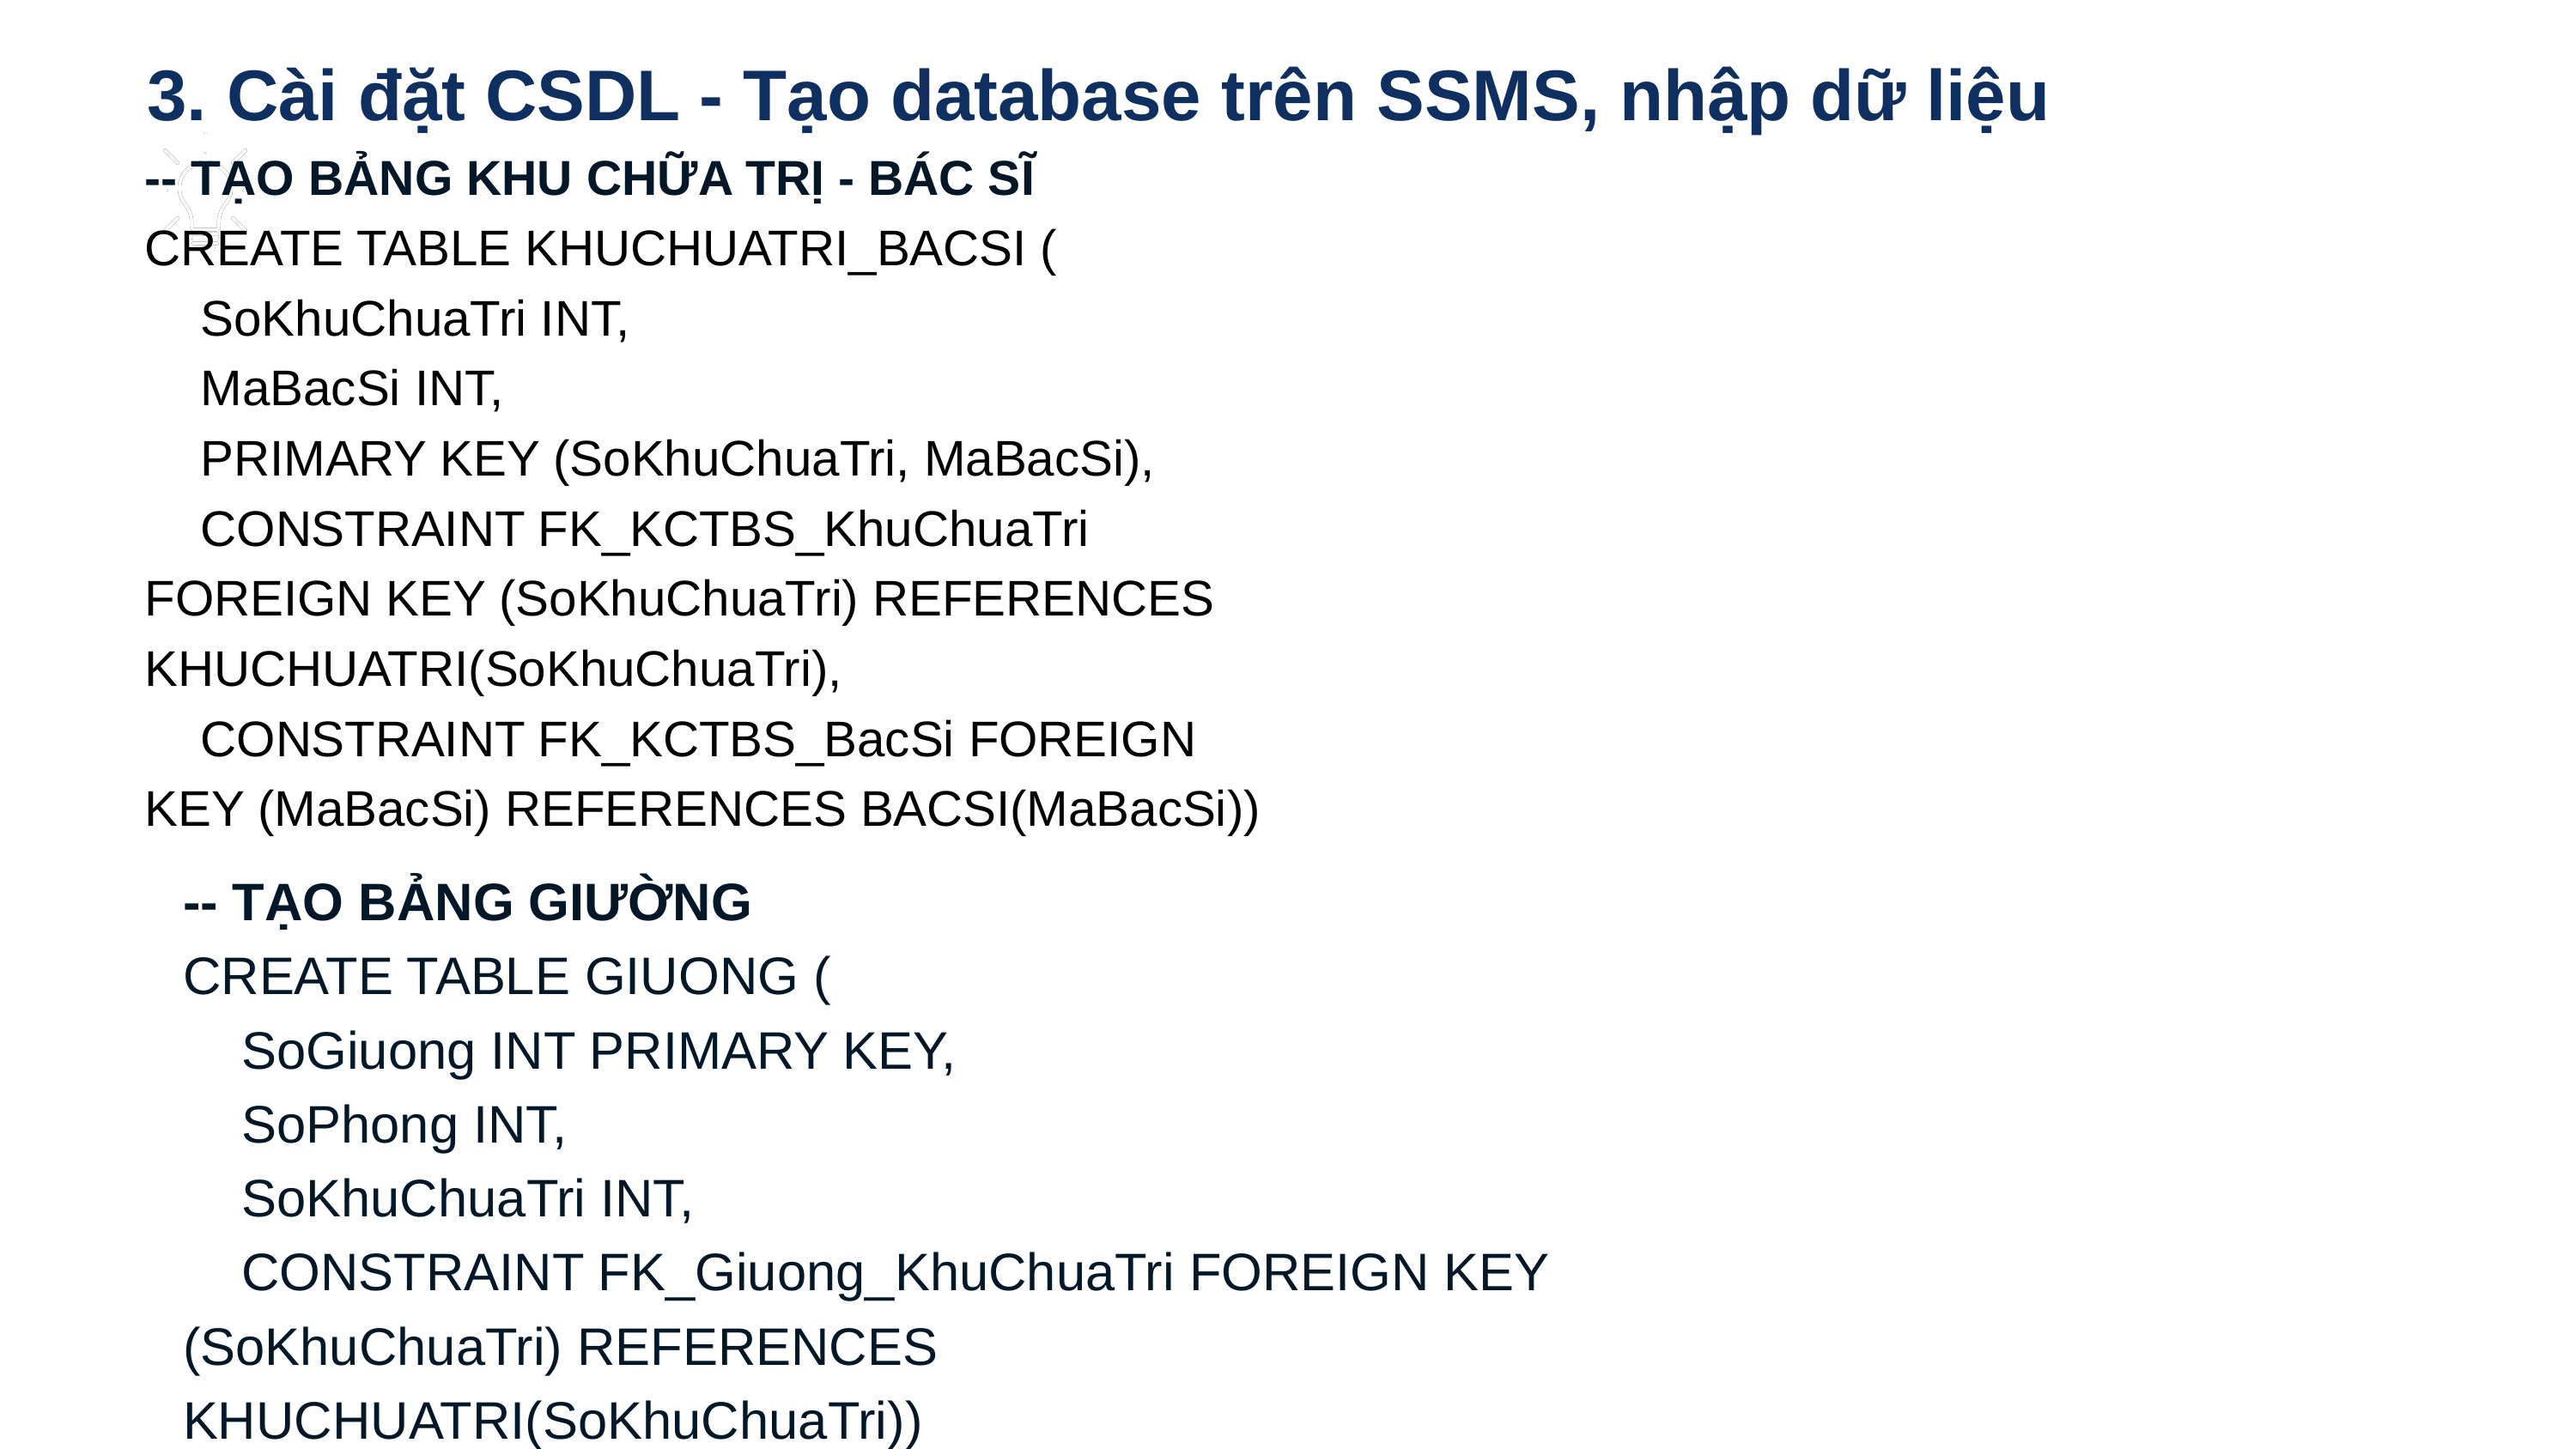

3. Cài đặt CSDL - Tạo database trên SSMS, nhập dữ liệu

-- TẠO BẢNG KHU CHỮA TRỊ - BÁC SĨ
CREATE TABLE KHUCHUATRI_BACSI (
    SoKhuChuaTri INT,
    MaBacSi INT,
    PRIMARY KEY (SoKhuChuaTri, MaBacSi),
    CONSTRAINT FK_KCTBS_KhuChuaTri FOREIGN KEY (SoKhuChuaTri) REFERENCES KHUCHUATRI(SoKhuChuaTri),
    CONSTRAINT FK_KCTBS_BacSi FOREIGN KEY (MaBacSi) REFERENCES BACSI(MaBacSi))

-- TẠO BẢNG GIƯỜNG
CREATE TABLE GIUONG (
    SoGiuong INT PRIMARY KEY,
    SoPhong INT,
    SoKhuChuaTri INT,
    CONSTRAINT FK_Giuong_KhuChuaTri FOREIGN KEY (SoKhuChuaTri) REFERENCES KHUCHUATRI(SoKhuChuaTri))